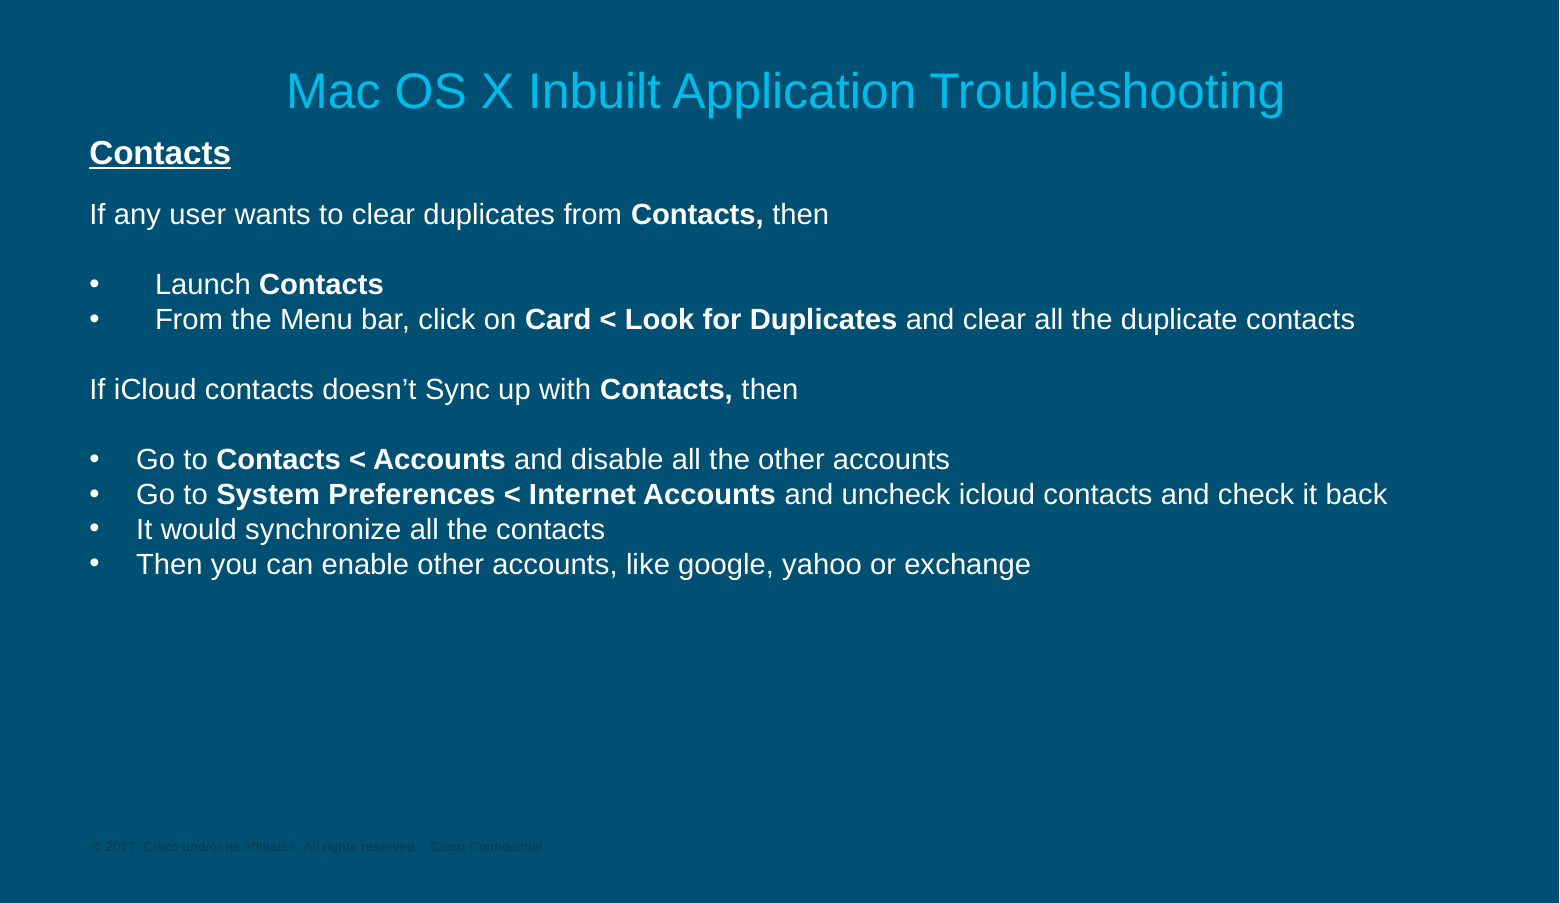

# Mac OS X Inbuilt Application Troubleshooting
Contacts
If any user wants to clear duplicates from Contacts, then

Launch Contacts
From the Menu bar, click on Card < Look for Duplicates and clear all the duplicate contacts

If iCloud contacts doesn’t Sync up with Contacts, then

Go to Contacts < Accounts and disable all the other accounts
Go to System Preferences < Internet Accounts and uncheck icloud contacts and check it back
It would synchronize all the contacts
Then you can enable other accounts, like google, yahoo or exchange